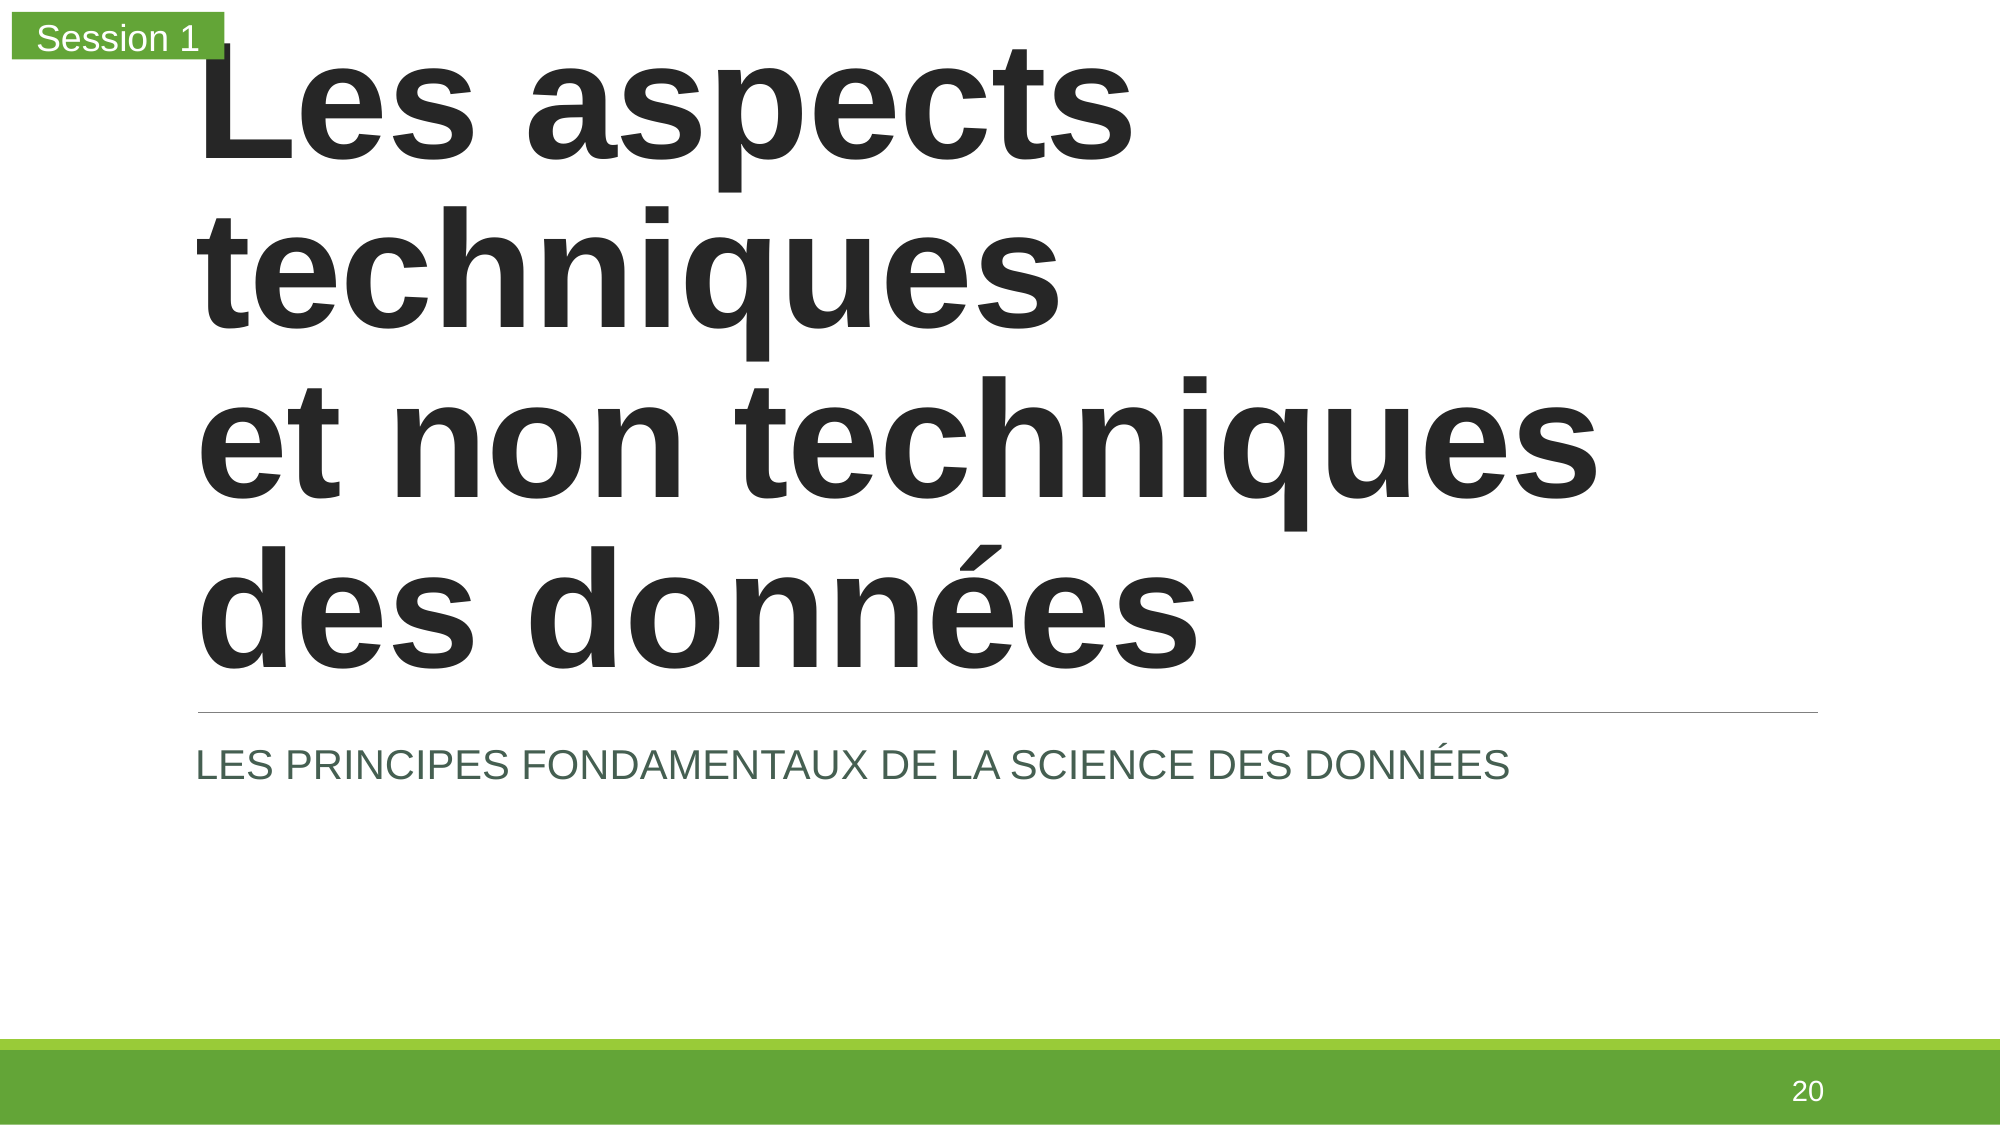

Session 1
# Les aspects techniques et non techniques des données
LES PRINCIPES FONDAMENTAUX DE LA SCIENCE DES DONNÉES
20